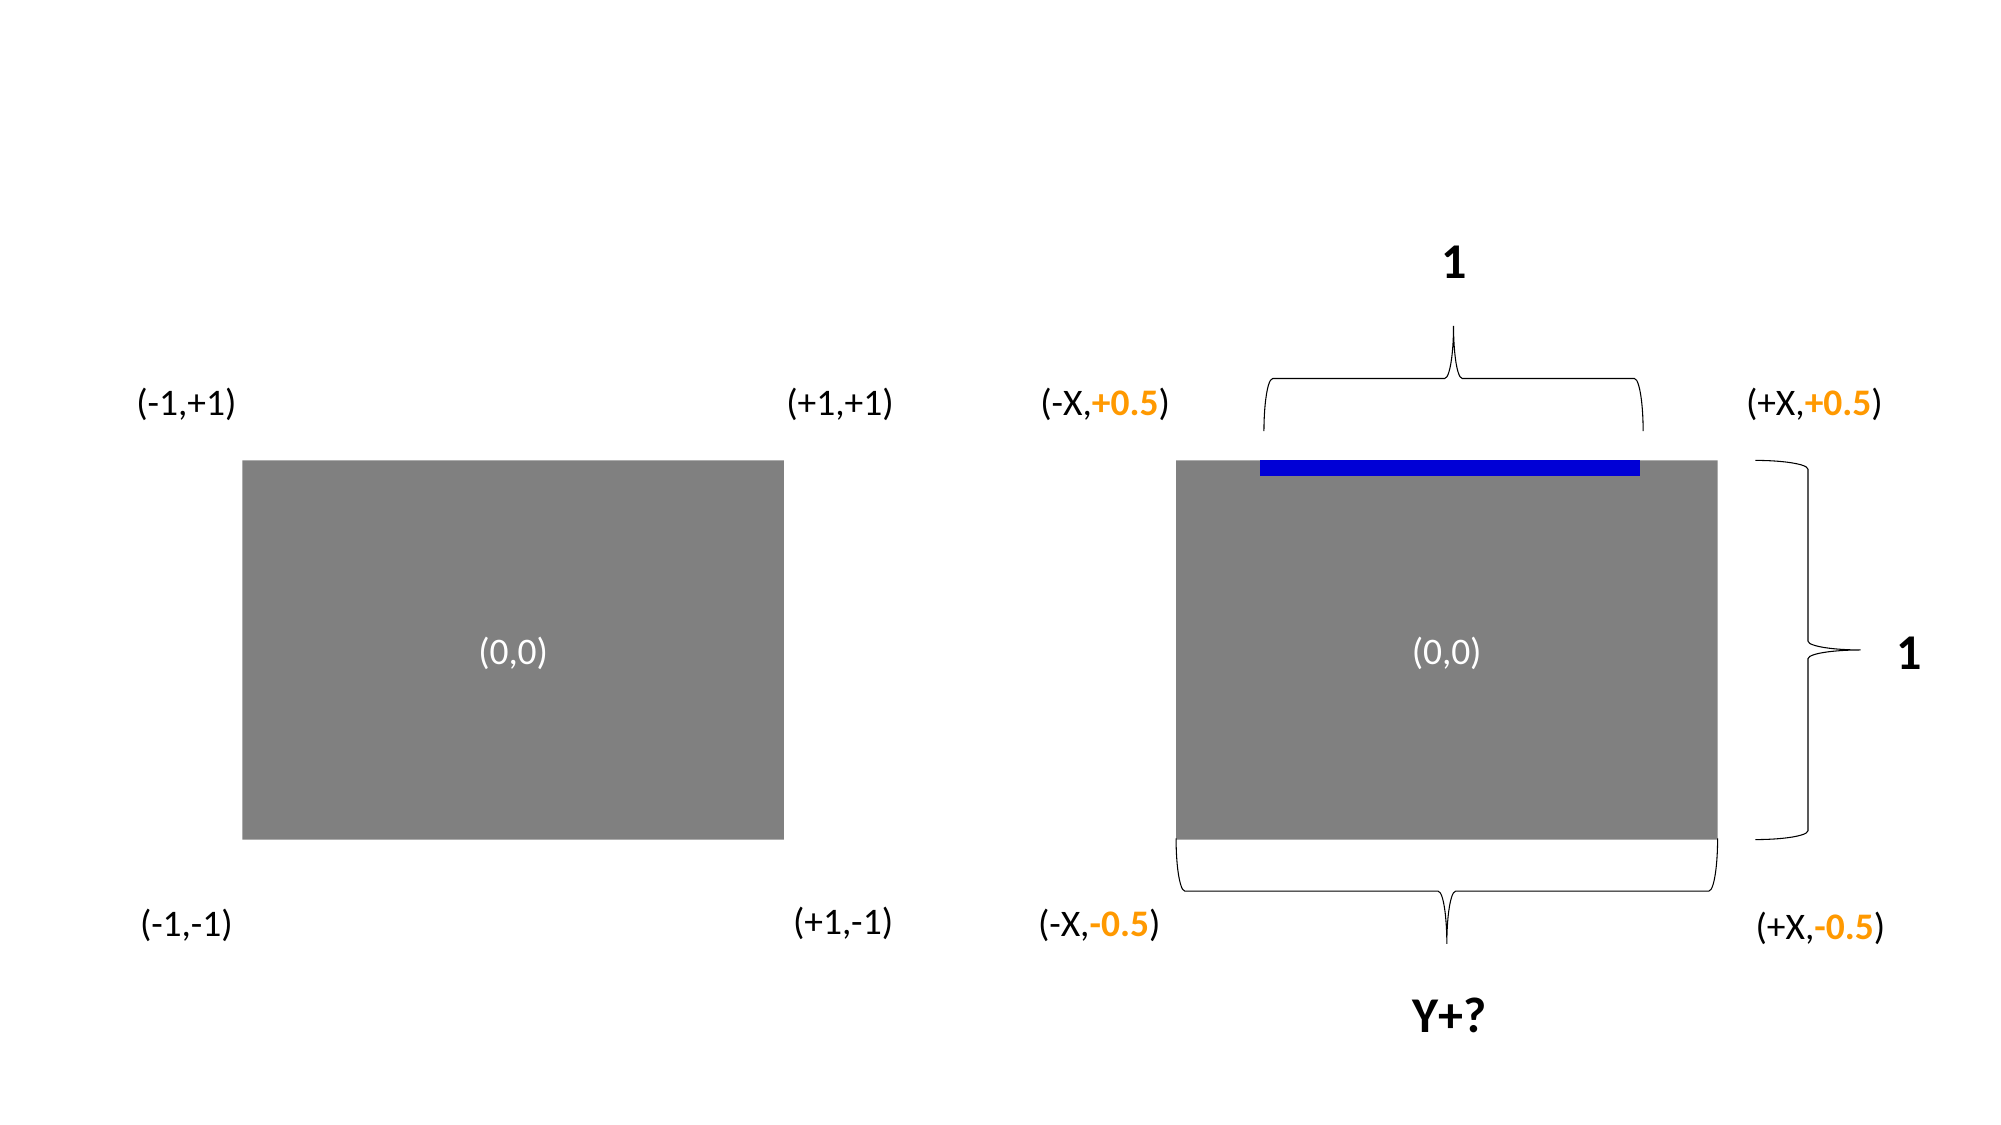

1

(-X,+0.5)
(+X,+0.5)

1
(0,0)

(-X,-0.5)
(+X,-0.5)
Y+?
(-1,+1)
(+1,+1)

(0,0)
(+1,-1)
(-1,-1)